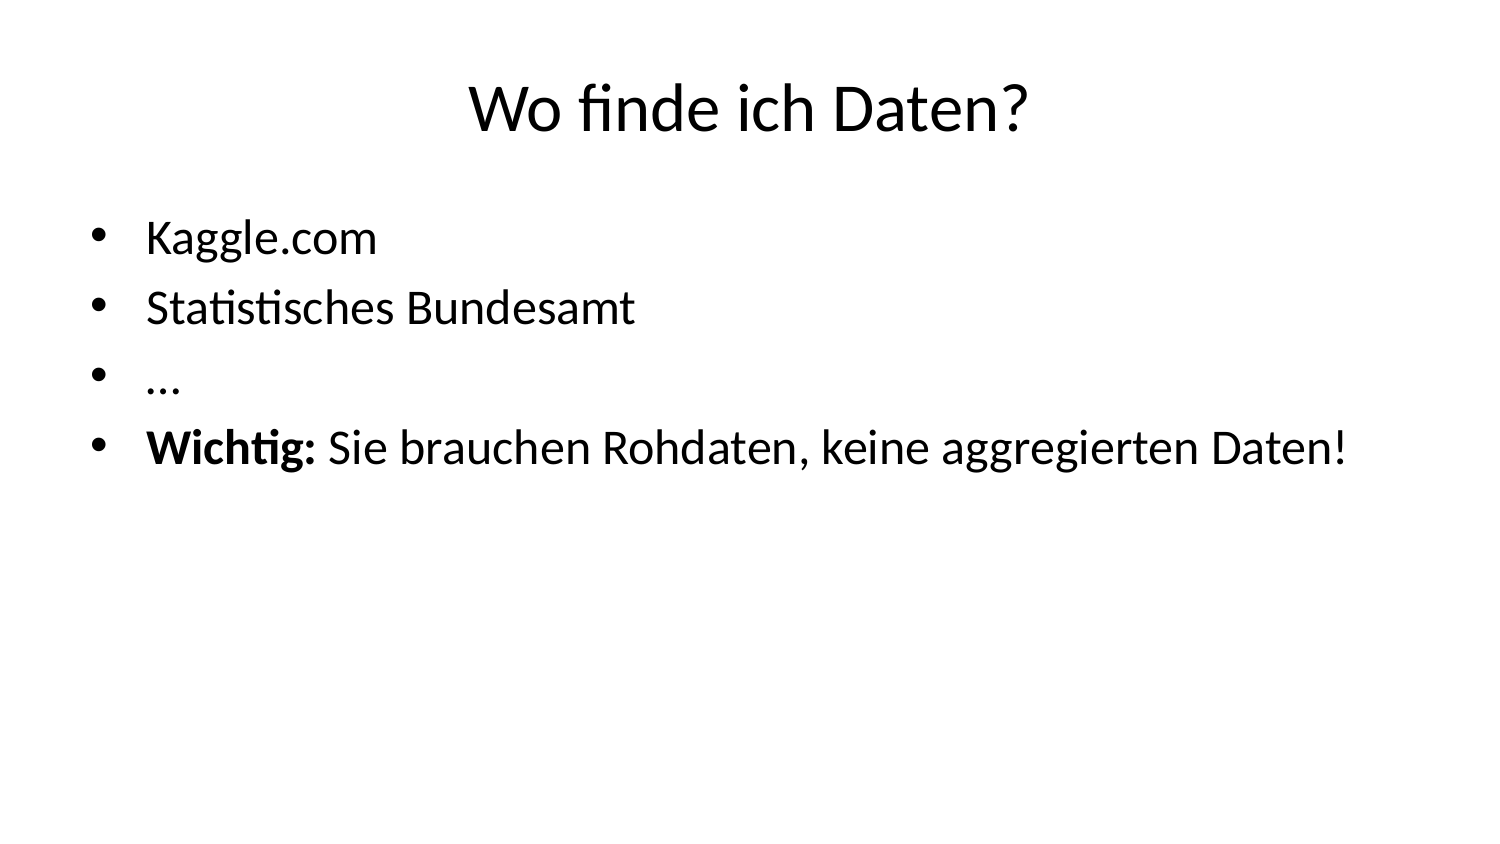

# Wo finde ich Daten?
Kaggle.com
Statistisches Bundesamt
…
Wichtig: Sie brauchen Rohdaten, keine aggregierten Daten!